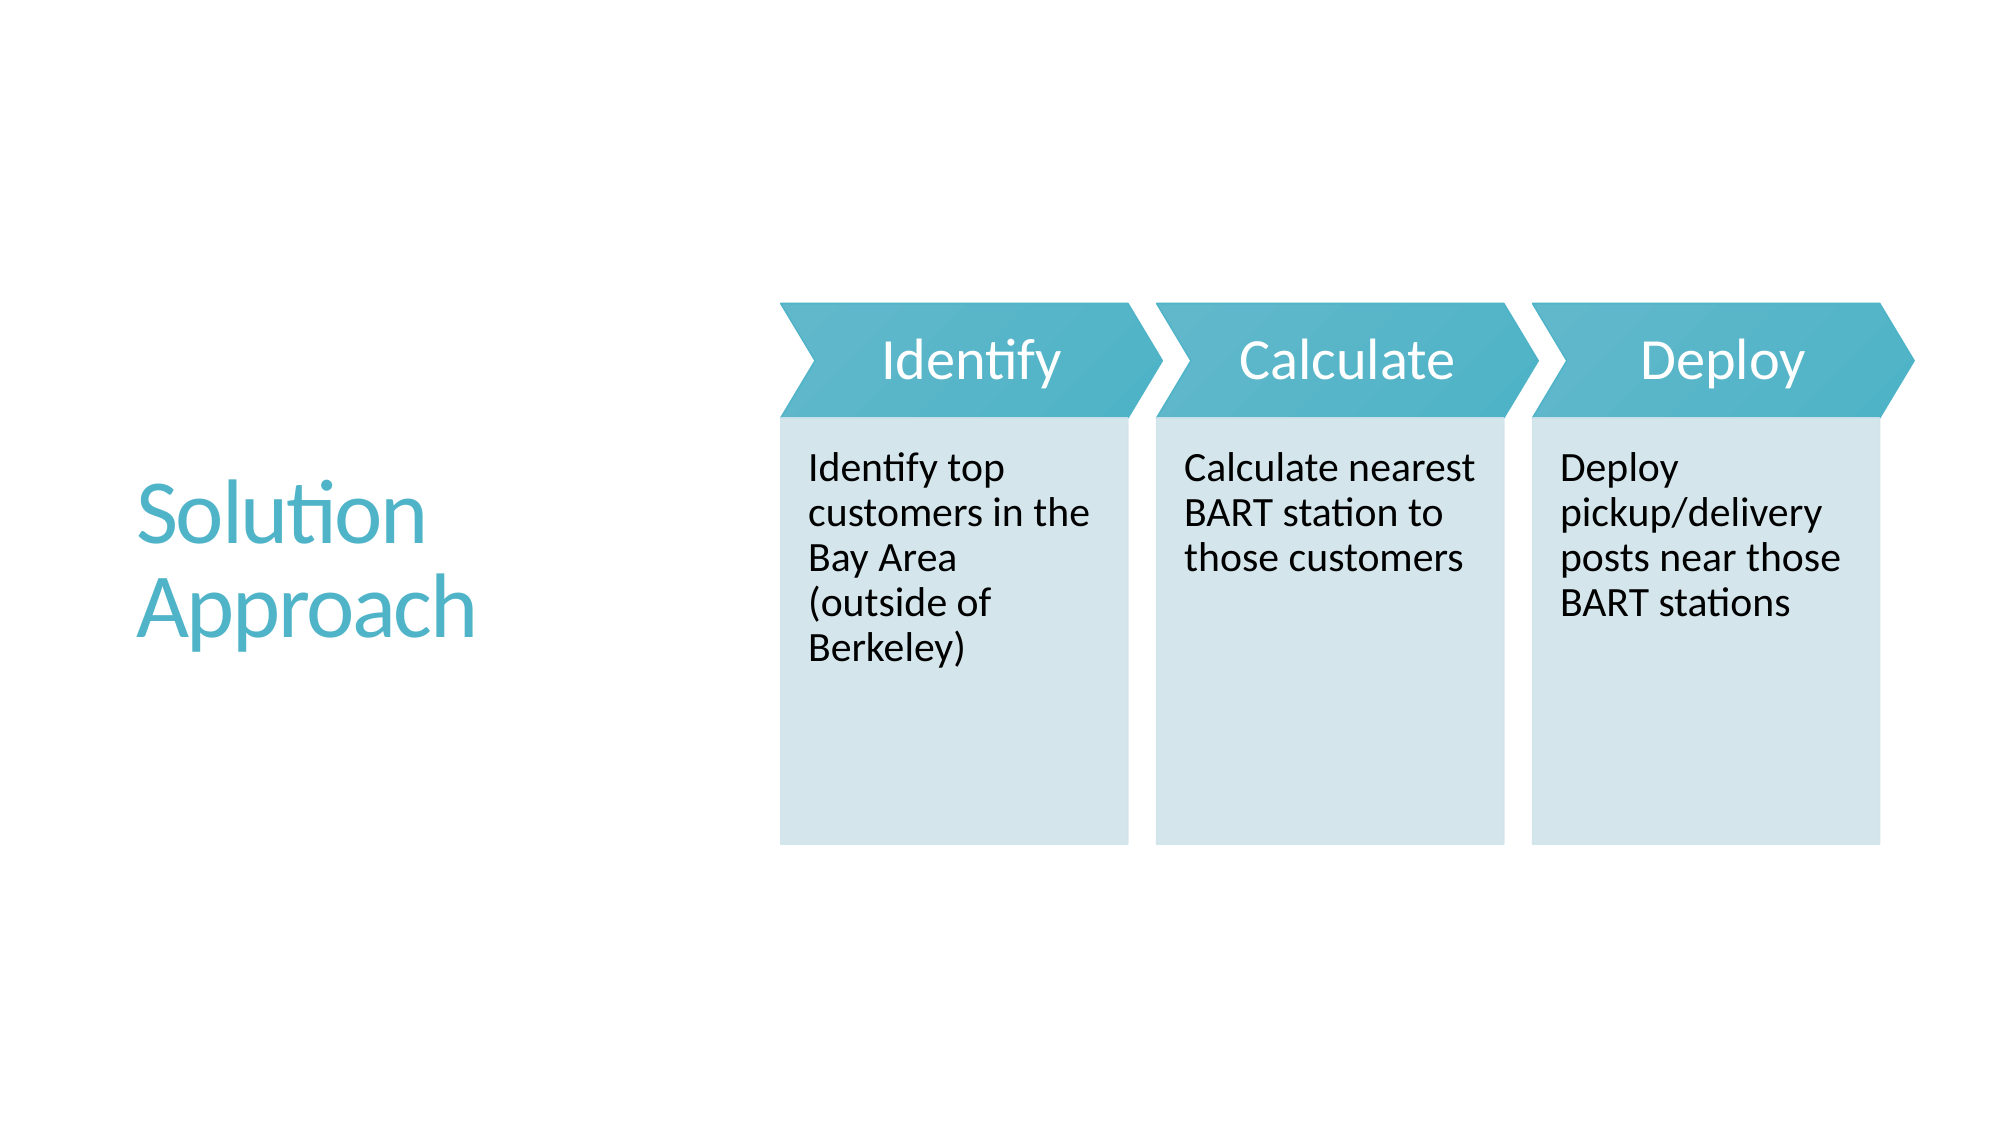

# Solution Approach
Identify
Identify top customers in the Bay Area (outside of Berkeley)
Calculate
Calculate nearest BART station to those customers
Deploy
Deploy pickup/delivery posts near those BART stations